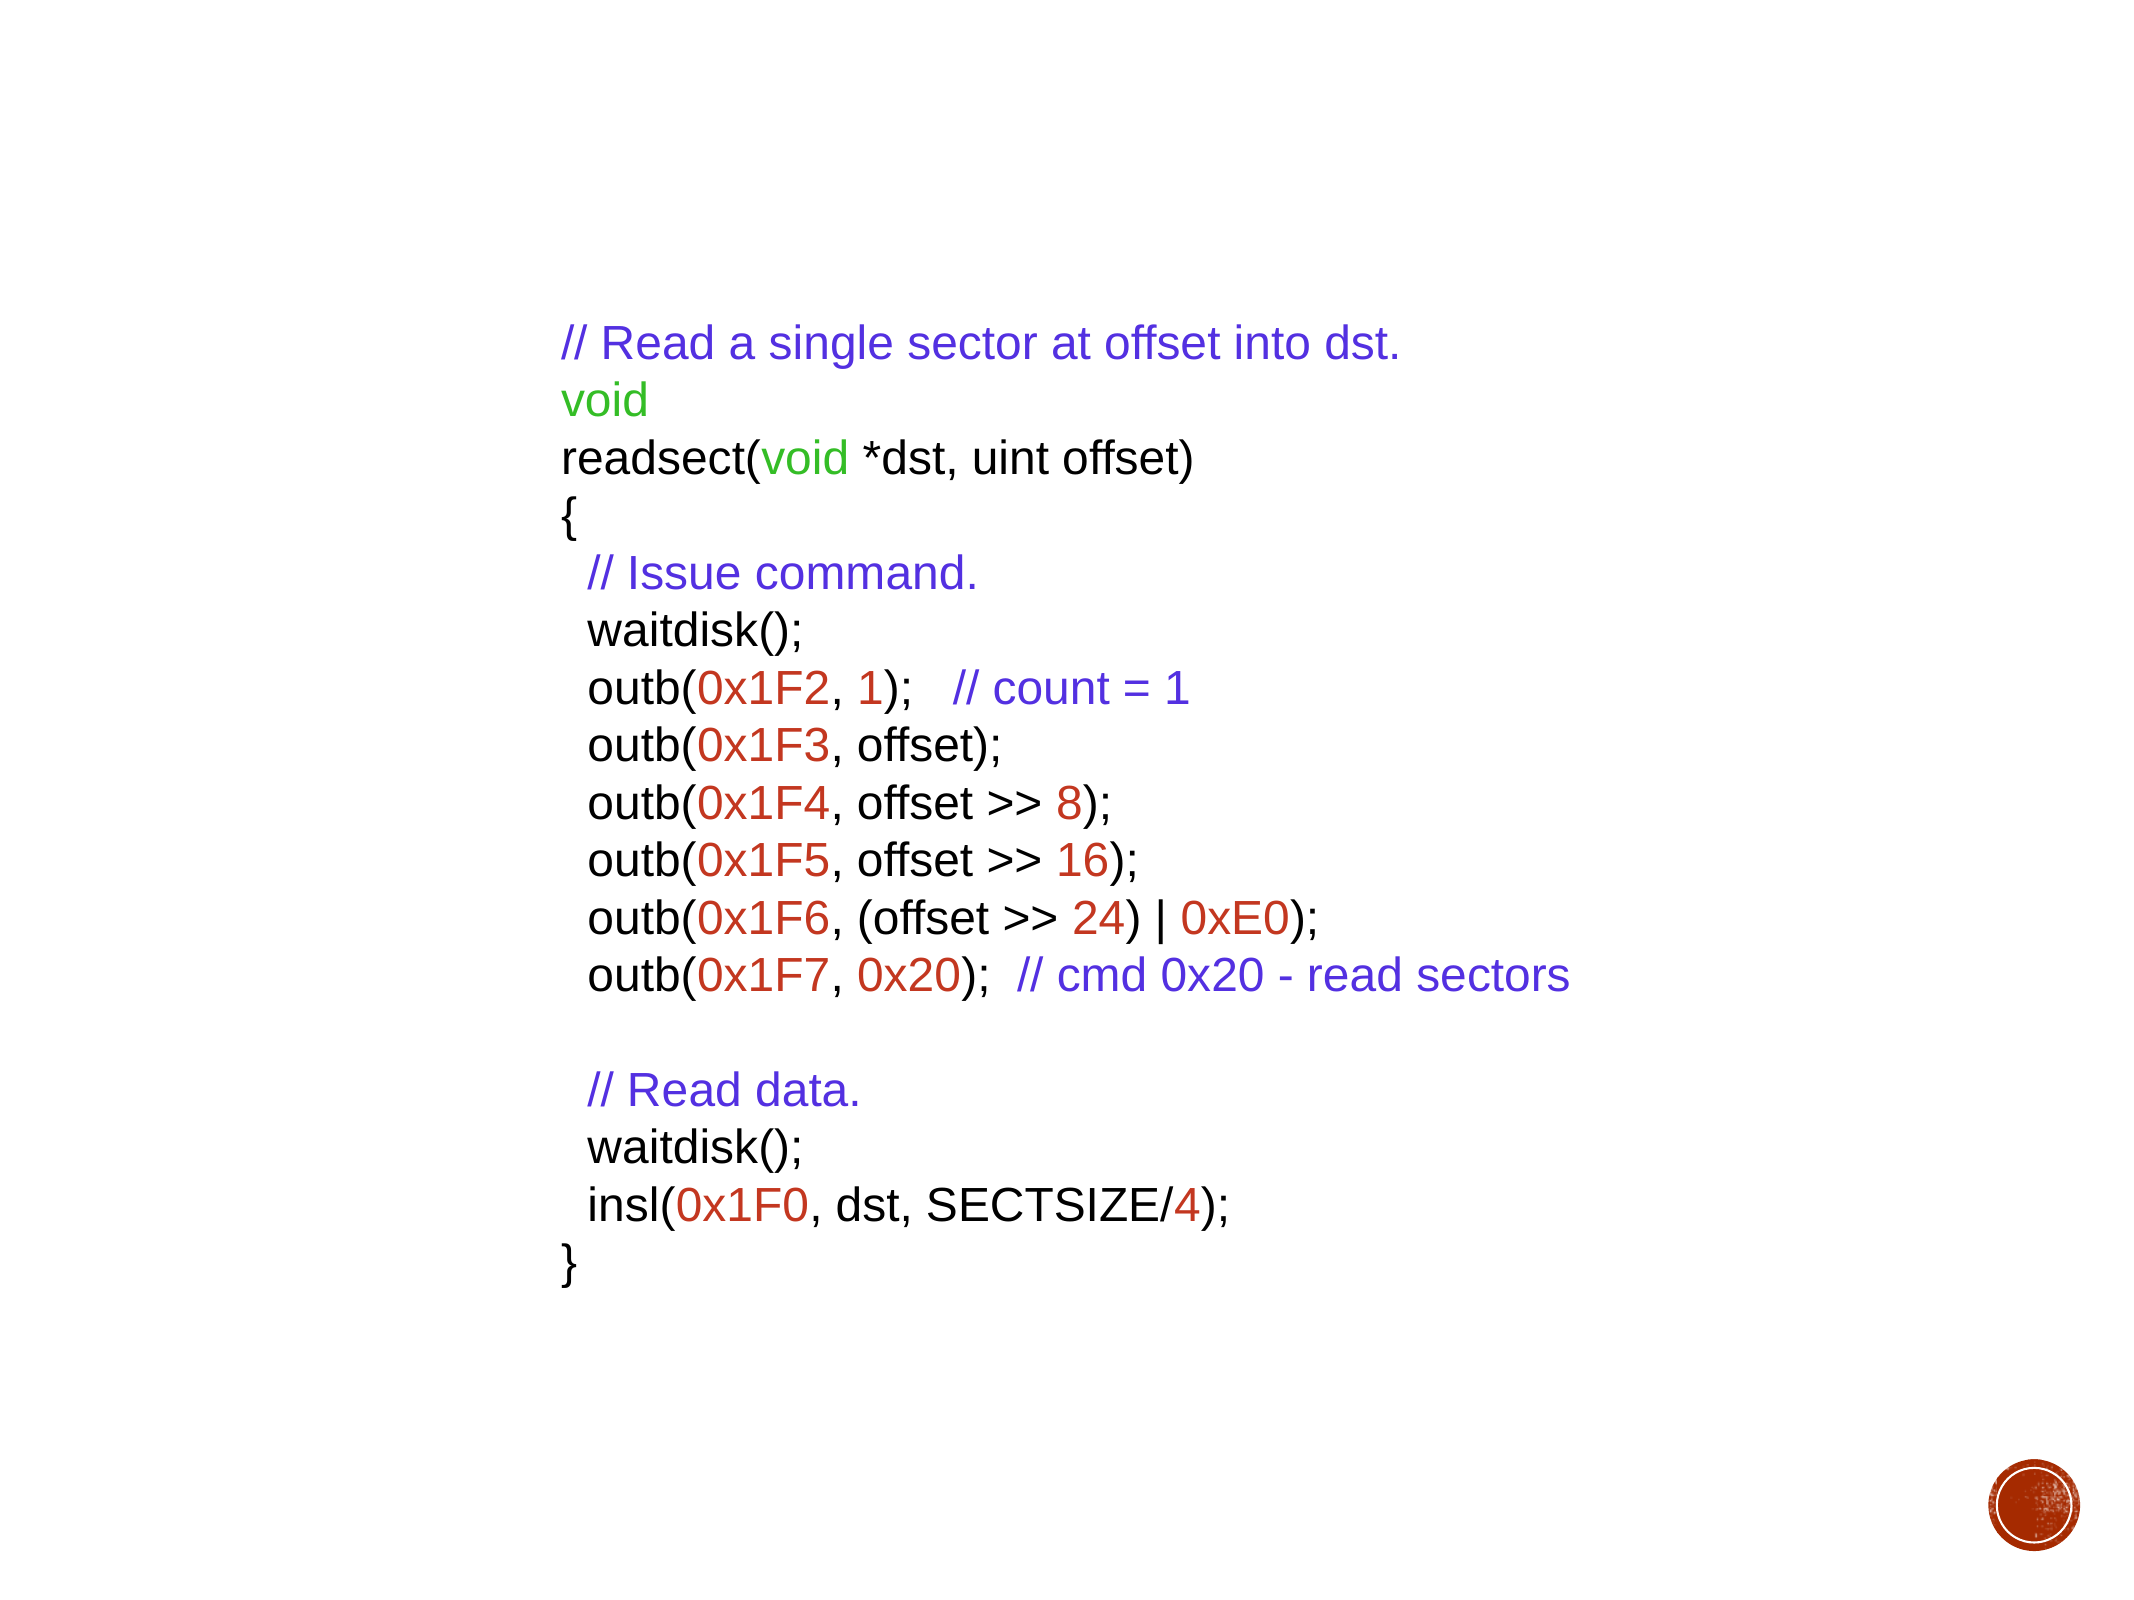

// Read a single sector at offset into dst.
void
readsect(void *dst, uint offset)
{
  // Issue command.
  waitdisk();
  outb(0x1F2, 1);   // count = 1
  outb(0x1F3, offset);
  outb(0x1F4, offset >> 8);
  outb(0x1F5, offset >> 16);
  outb(0x1F6, (offset >> 24) | 0xE0);
  outb(0x1F7, 0x20);  // cmd 0x20 - read sectors

  // Read data.
  waitdisk();
  insl(0x1F0, dst, SECTSIZE/4);
}